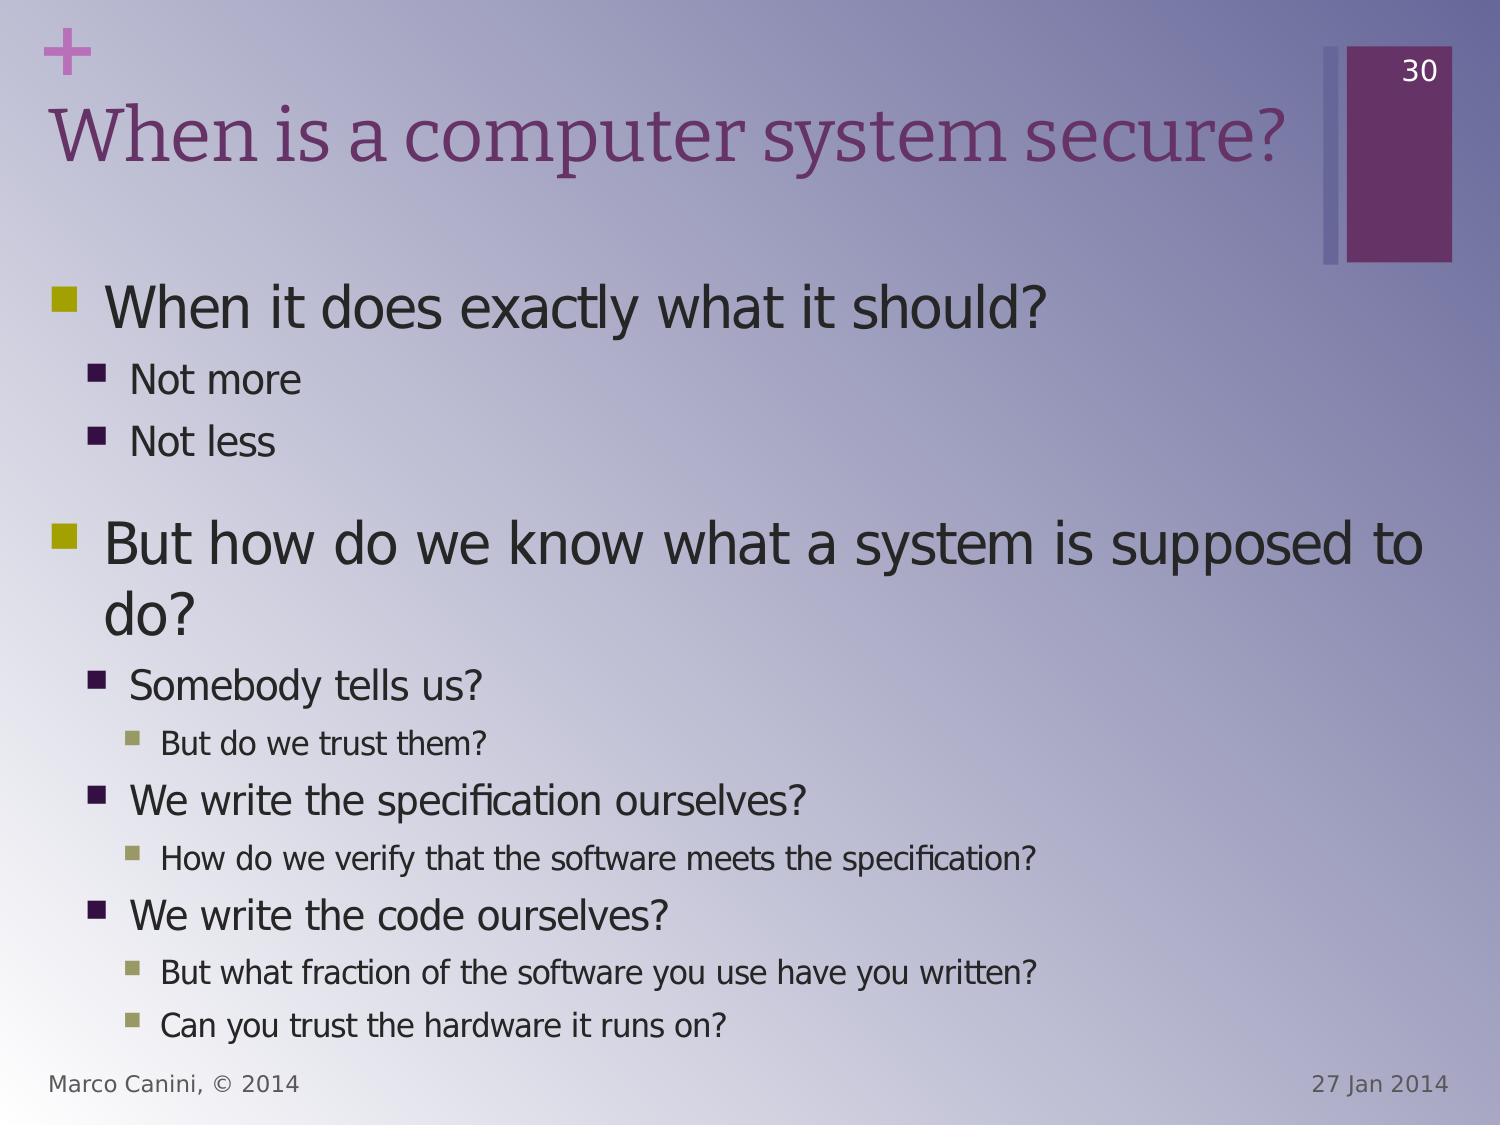

30
# When is a computer system secure?
When it does exactly what it should?
Not more
Not less
But how do we know what a system is supposed to do?
Somebody tells us?
But do we trust them?
We write the specification ourselves?
How do we verify that the software meets the specification?
We write the code ourselves?
But what fraction of the software you use have you written?
Can you trust the hardware it runs on?

Marco Canini, © 2014
27 Jan 2014